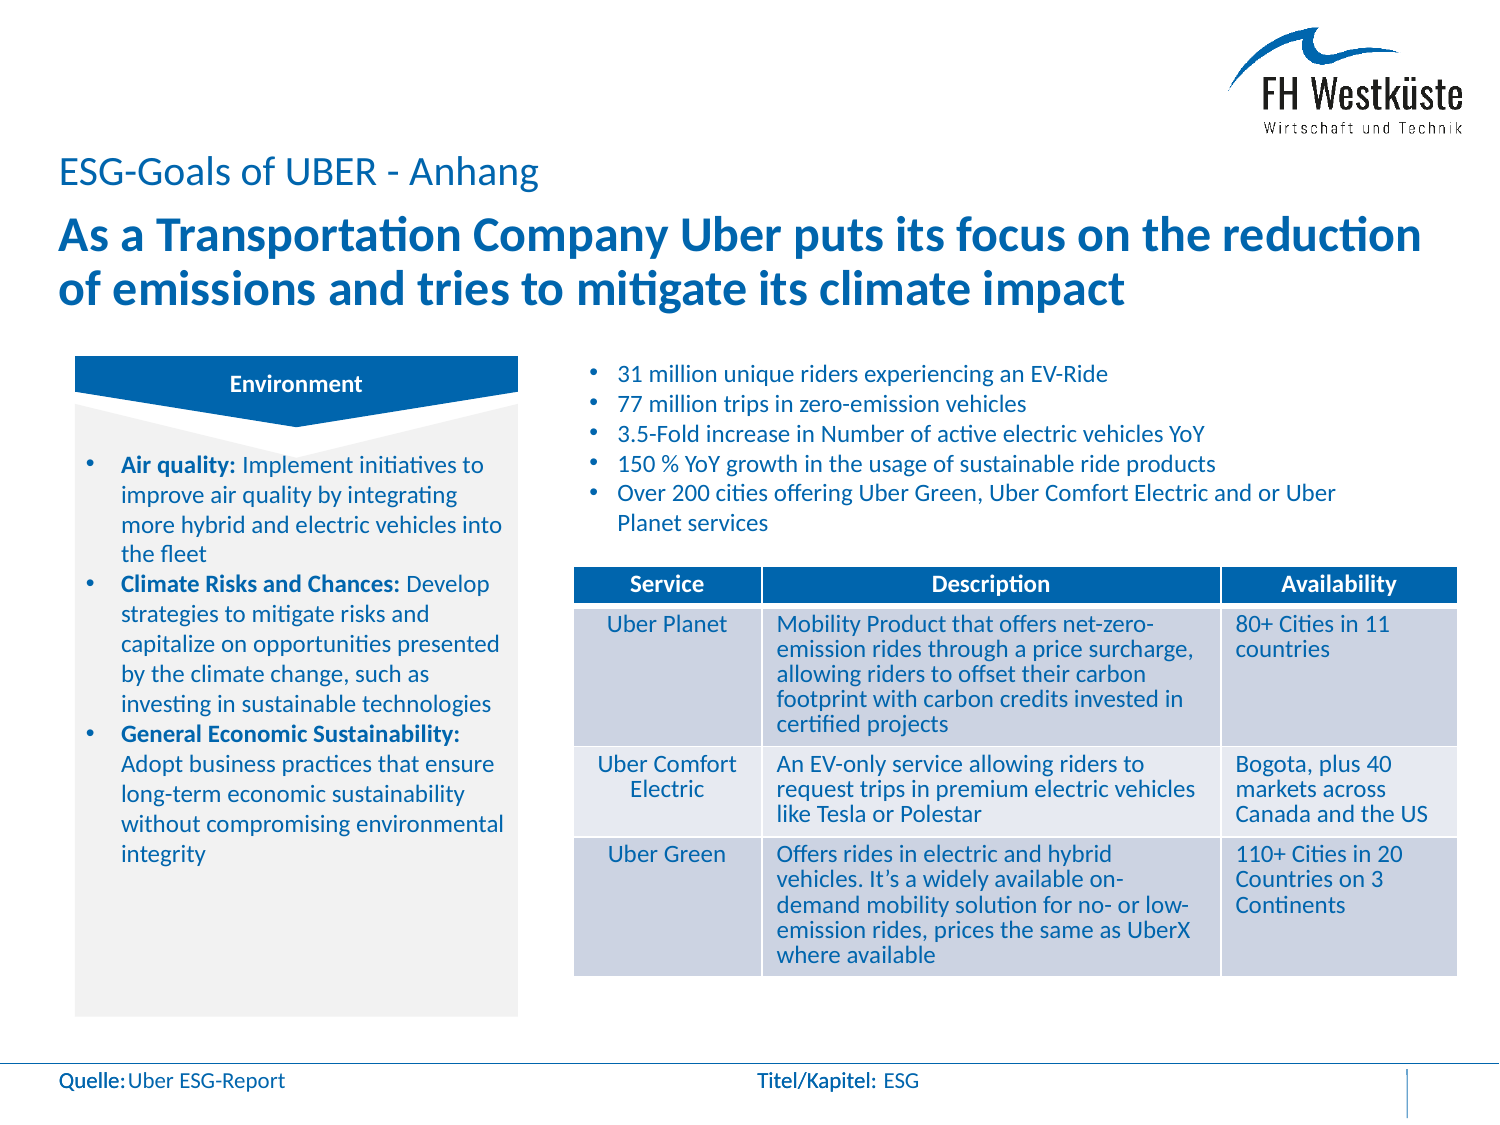

ESG-Goals of UBER - Anhang
Environment
# As a Transportation Company Uber puts its focus on the reduction of emissions and tries to mitigate its climate impact
31 million unique riders experiencing an EV-Ride
77 million trips in zero-emission vehicles
3.5-Fold increase in Number of active electric vehicles YoY
150 % YoY growth in the usage of sustainable ride products
Over 200 cities offering Uber Green, Uber Comfort Electric and or Uber Planet services
Air quality: Implement initiatives to improve air quality by integrating more hybrid and electric vehicles into the fleet
Climate Risks and Chances: Develop strategies to mitigate risks and capitalize on opportunities presented by the climate change, such as investing in sustainable technologies
General Economic Sustainability: Adopt business practices that ensure long-term economic sustainability without compromising environmental integrity
| Service | Description | Availability |
| --- | --- | --- |
| Uber Planet | Mobility Product that offers net-zero-emission rides through a price surcharge, allowing riders to offset their carbon footprint with carbon credits invested in certified projects | 80+ Cities in 11 countries |
| Uber Comfort Electric | An EV-only service allowing riders to request trips in premium electric vehicles like Tesla or Polestar | Bogota, plus 40 markets across Canada and the US |
| Uber Green | Offers rides in electric and hybrid vehicles. It’s a widely available on-demand mobility solution for no- or low-emission rides, prices the same as UberX where available | 110+ Cities in 20 Countries on 3 Continents |
Uber ESG-Report
ESG